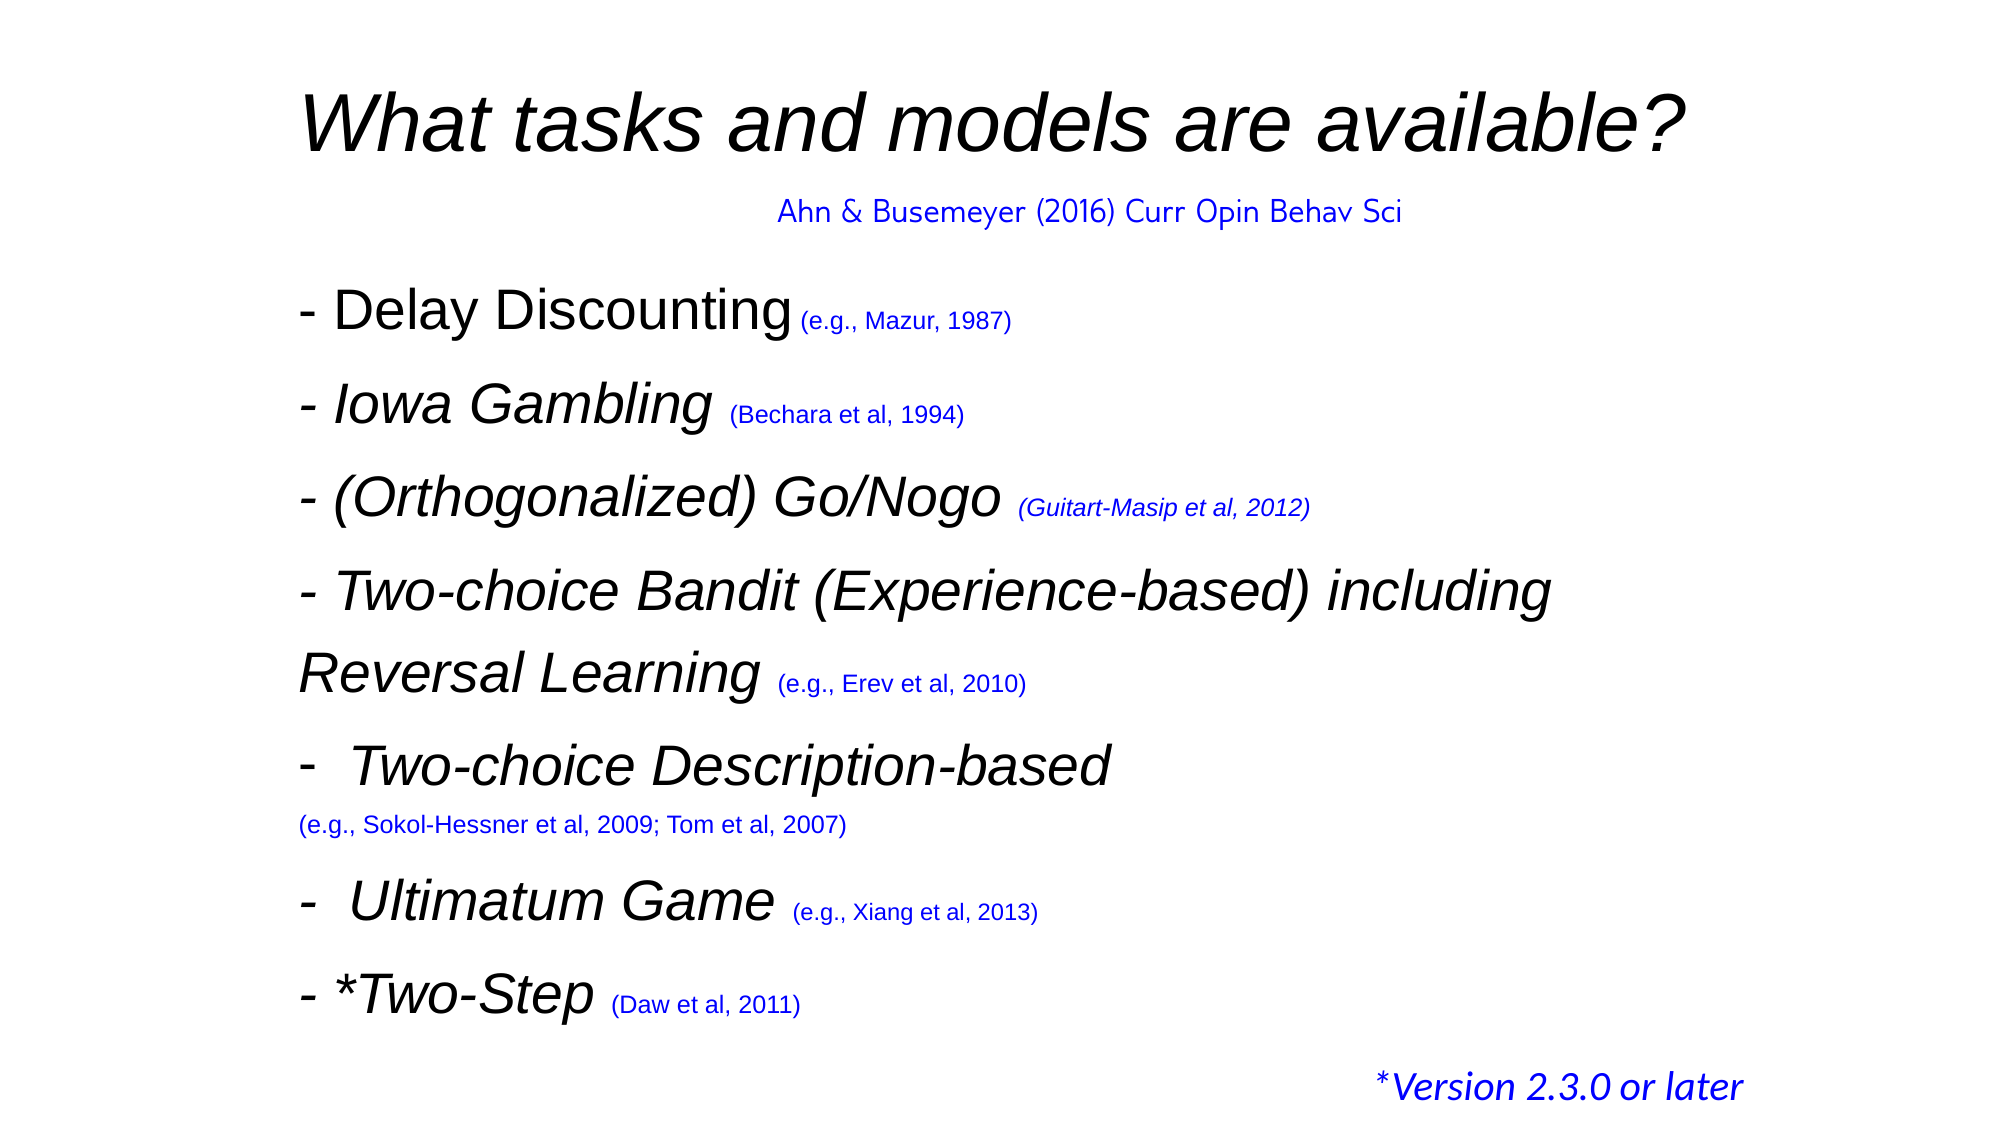

What tasks and models are available?

- Delay Discounting (e.g., Mazur, 1987)
- Iowa Gambling (Bechara et al, 1994)
- (Orthogonalized) Go/Nogo (Guitart-Masip et al, 2012)
- Two-choice Bandit (Experience-based) including Reversal Learning (e.g., Erev et al, 2010)
Two-choice Description-based
(e.g., Sokol-Hessner et al, 2009; Tom et al, 2007)
-  Ultimatum Game (e.g., Xiang et al, 2013)
- *Two-Step (Daw et al, 2011)
Ahn & Busemeyer (2016) Curr Opin Behav Sci
*Version 2.3.0 or later